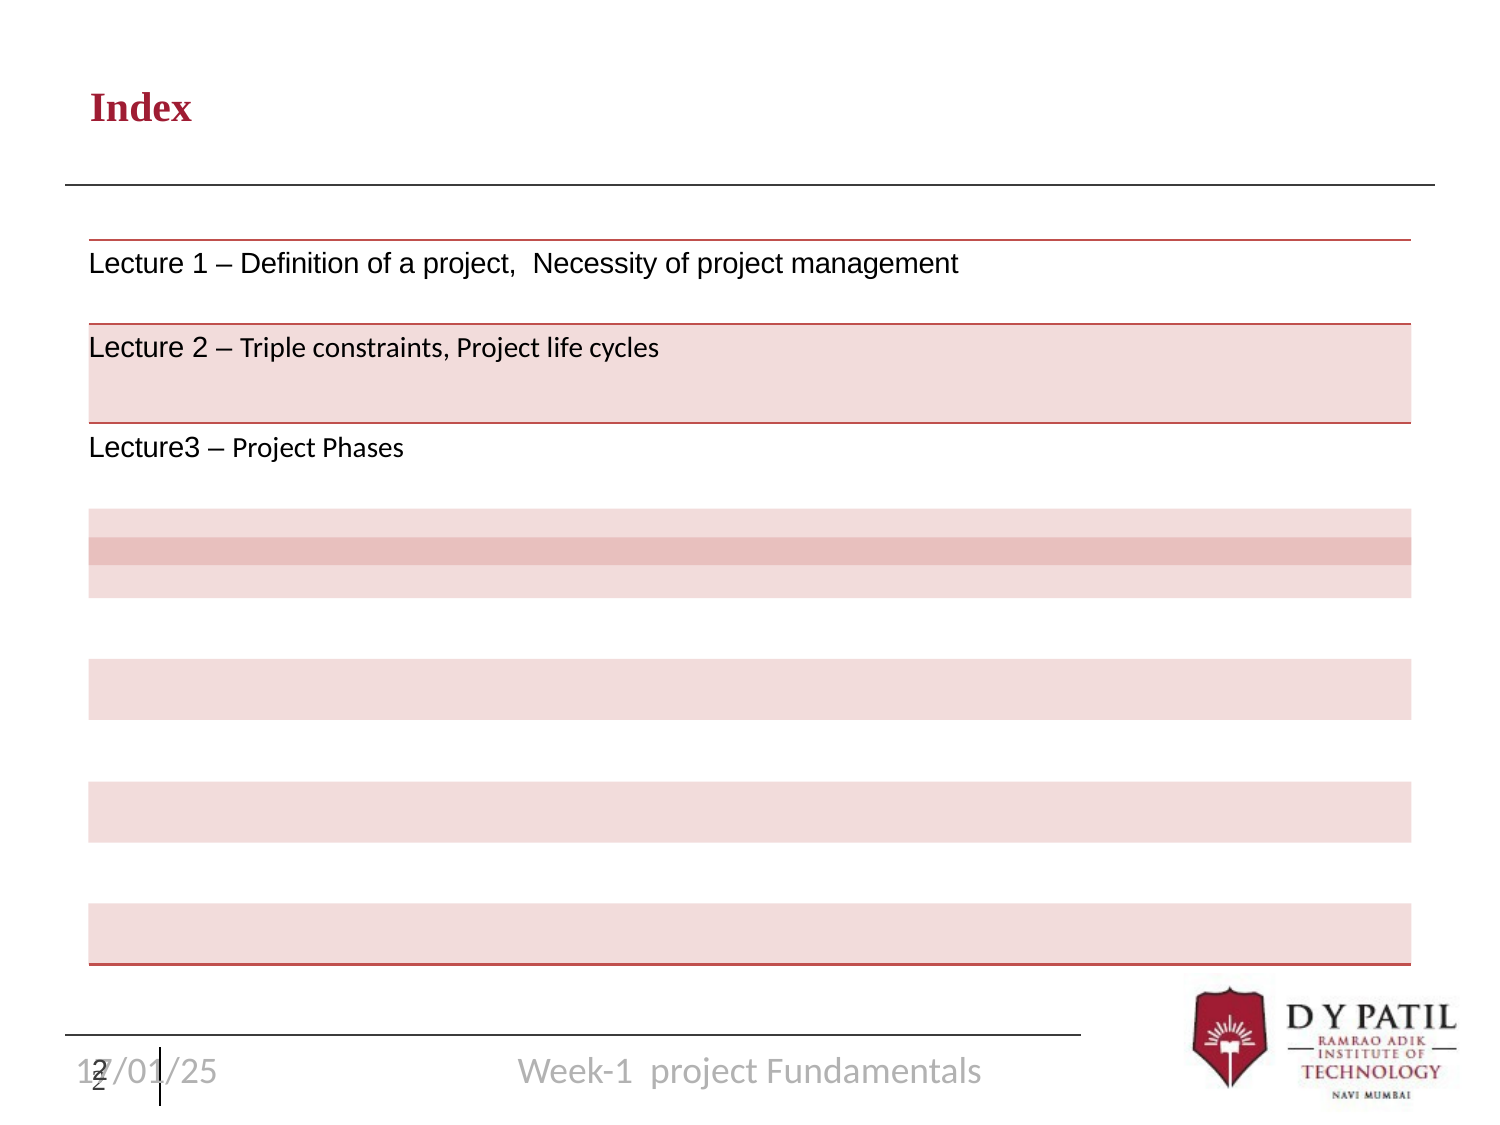

# Index
| Lecture 1 – Definition of a project,  Necessity of project management |
| --- |
| Lecture 2 – Triple constraints, Project life cycles |
| Lecture3 – Project Phases |
|  |

17/01/25
Week-1  project Fundamentals
2
2